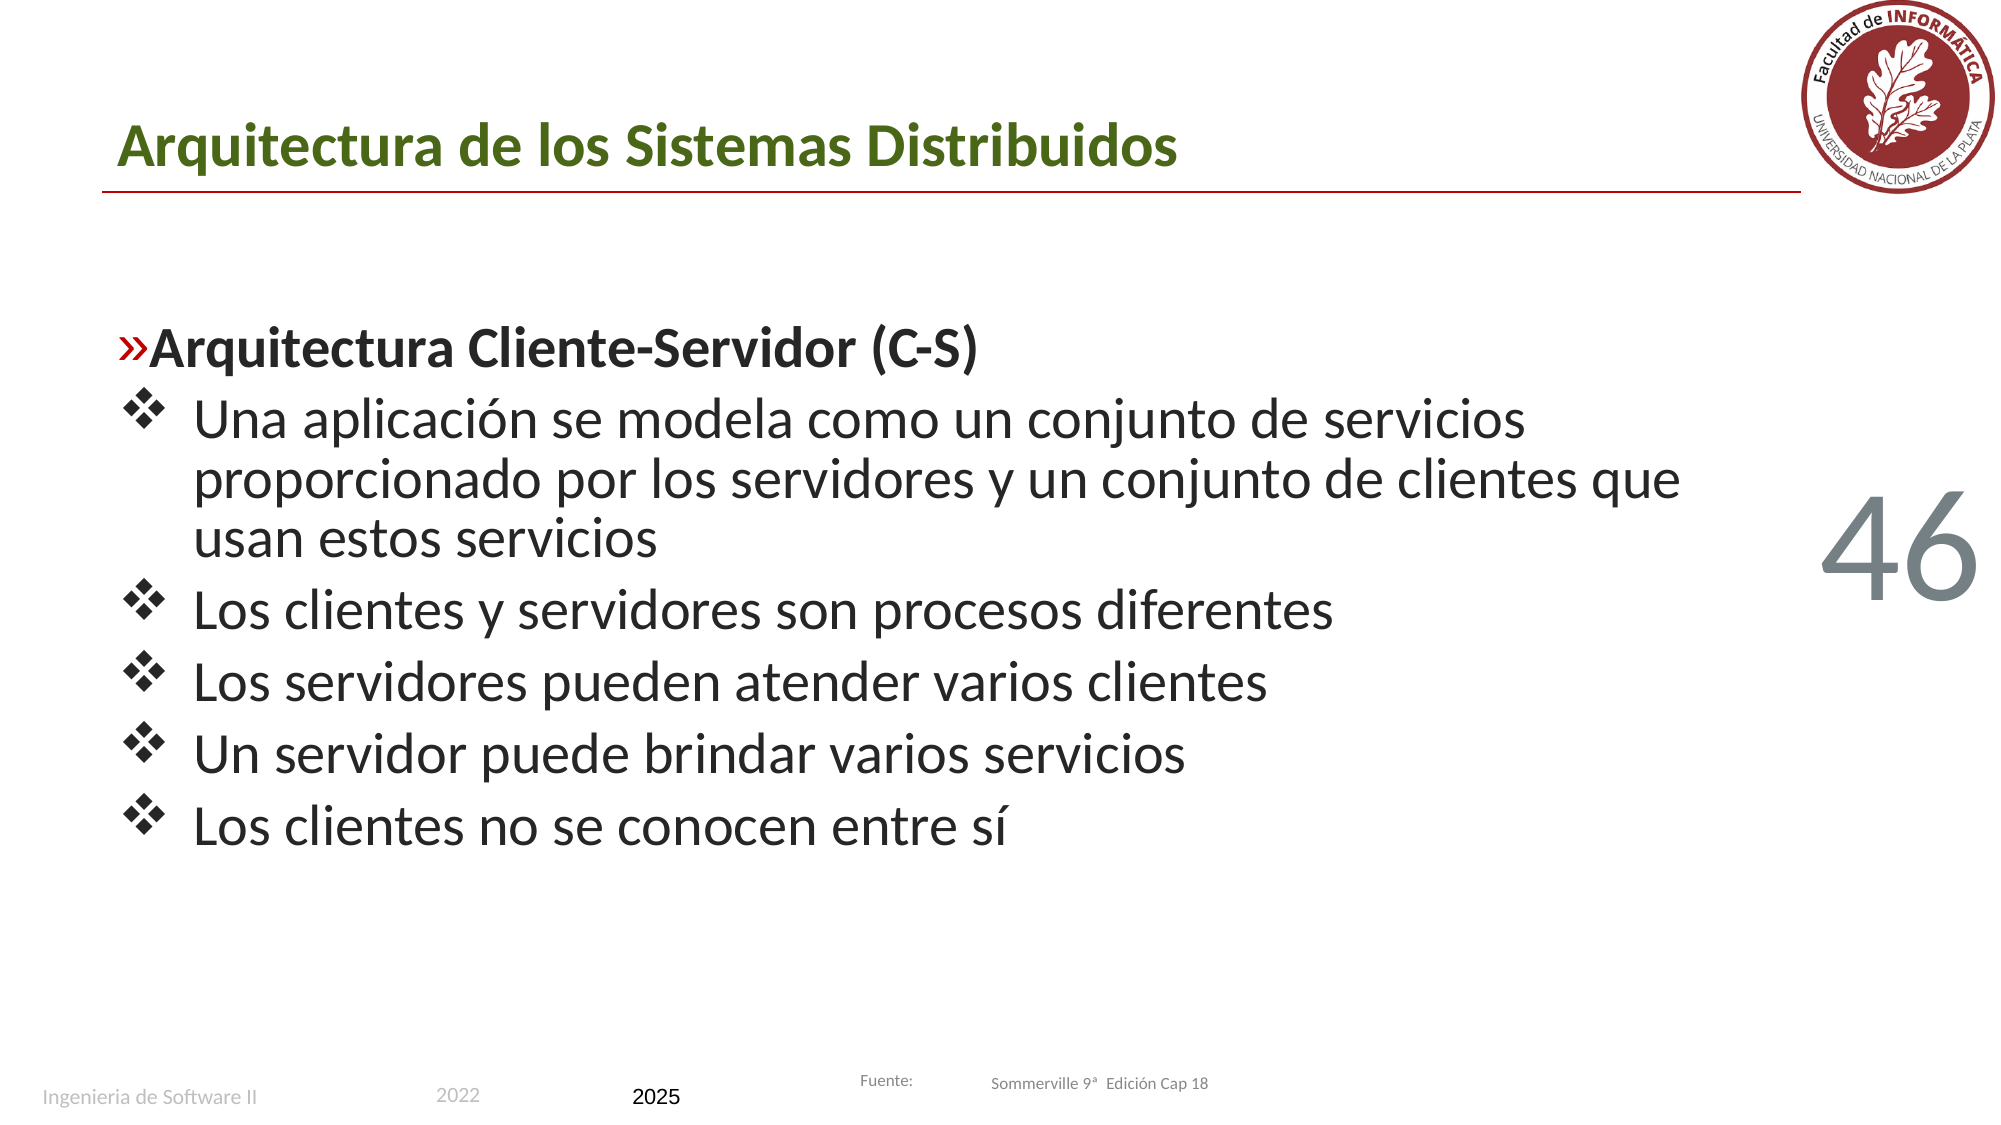

# Arquitectura de los Sistemas Distribuidos
Arquitectura Cliente-Servidor (C-S)
Una aplicación se modela como un conjunto de servicios proporcionado por los servidores y un conjunto de clientes que usan estos servicios
Los clientes y servidores son procesos diferentes
Los servidores pueden atender varios clientes
Un servidor puede brindar varios servicios
Los clientes no se conocen entre sí

46
Sommerville 9ª  Edición Cap 18

2022
Ingenieria de Software II